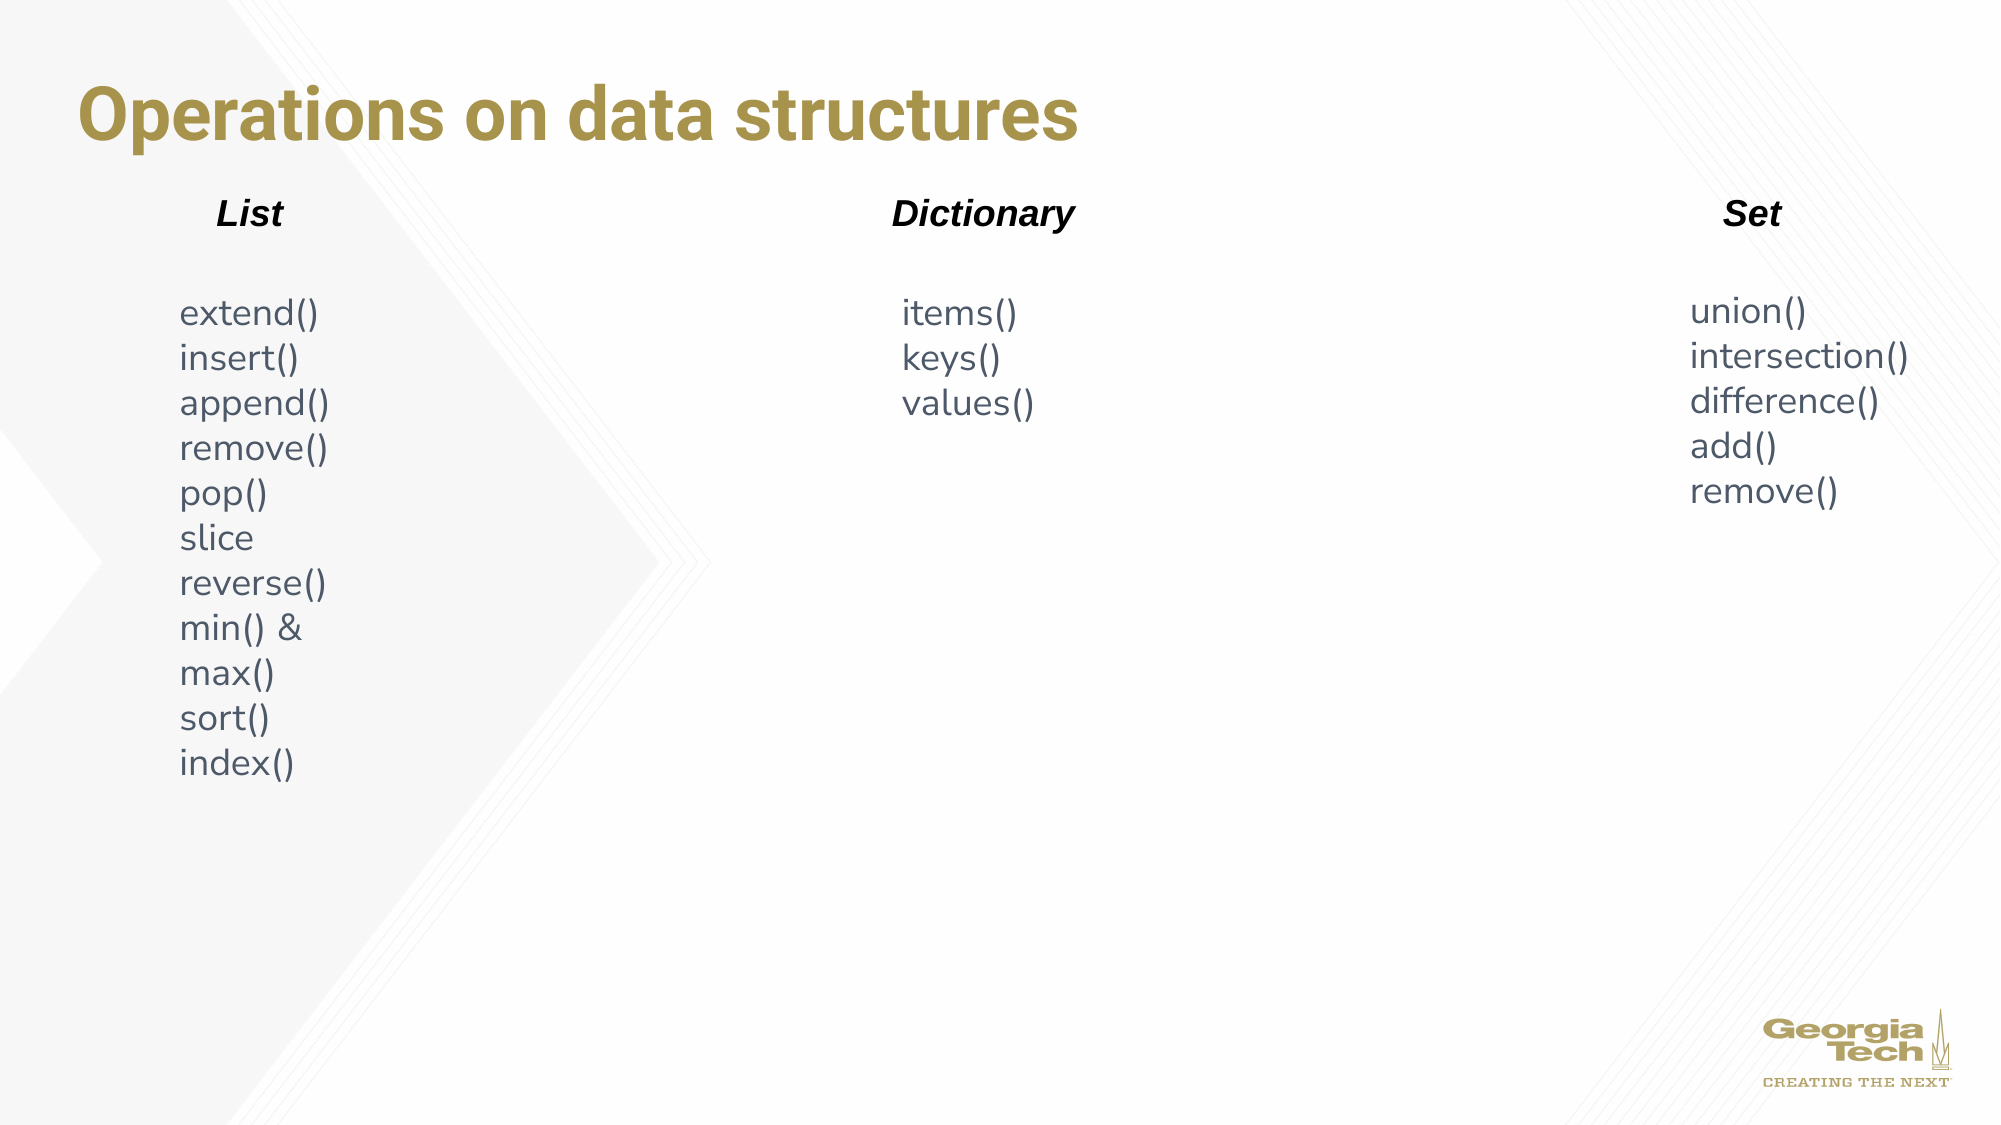

# Operations on data structures
List
Dictionary
Set
union()
intersection()
difference()
add()
remove()
items()
keys()
values()
extend()
insert()
append()
remove()
pop()
slice
reverse()
min() & max()
sort()
index()